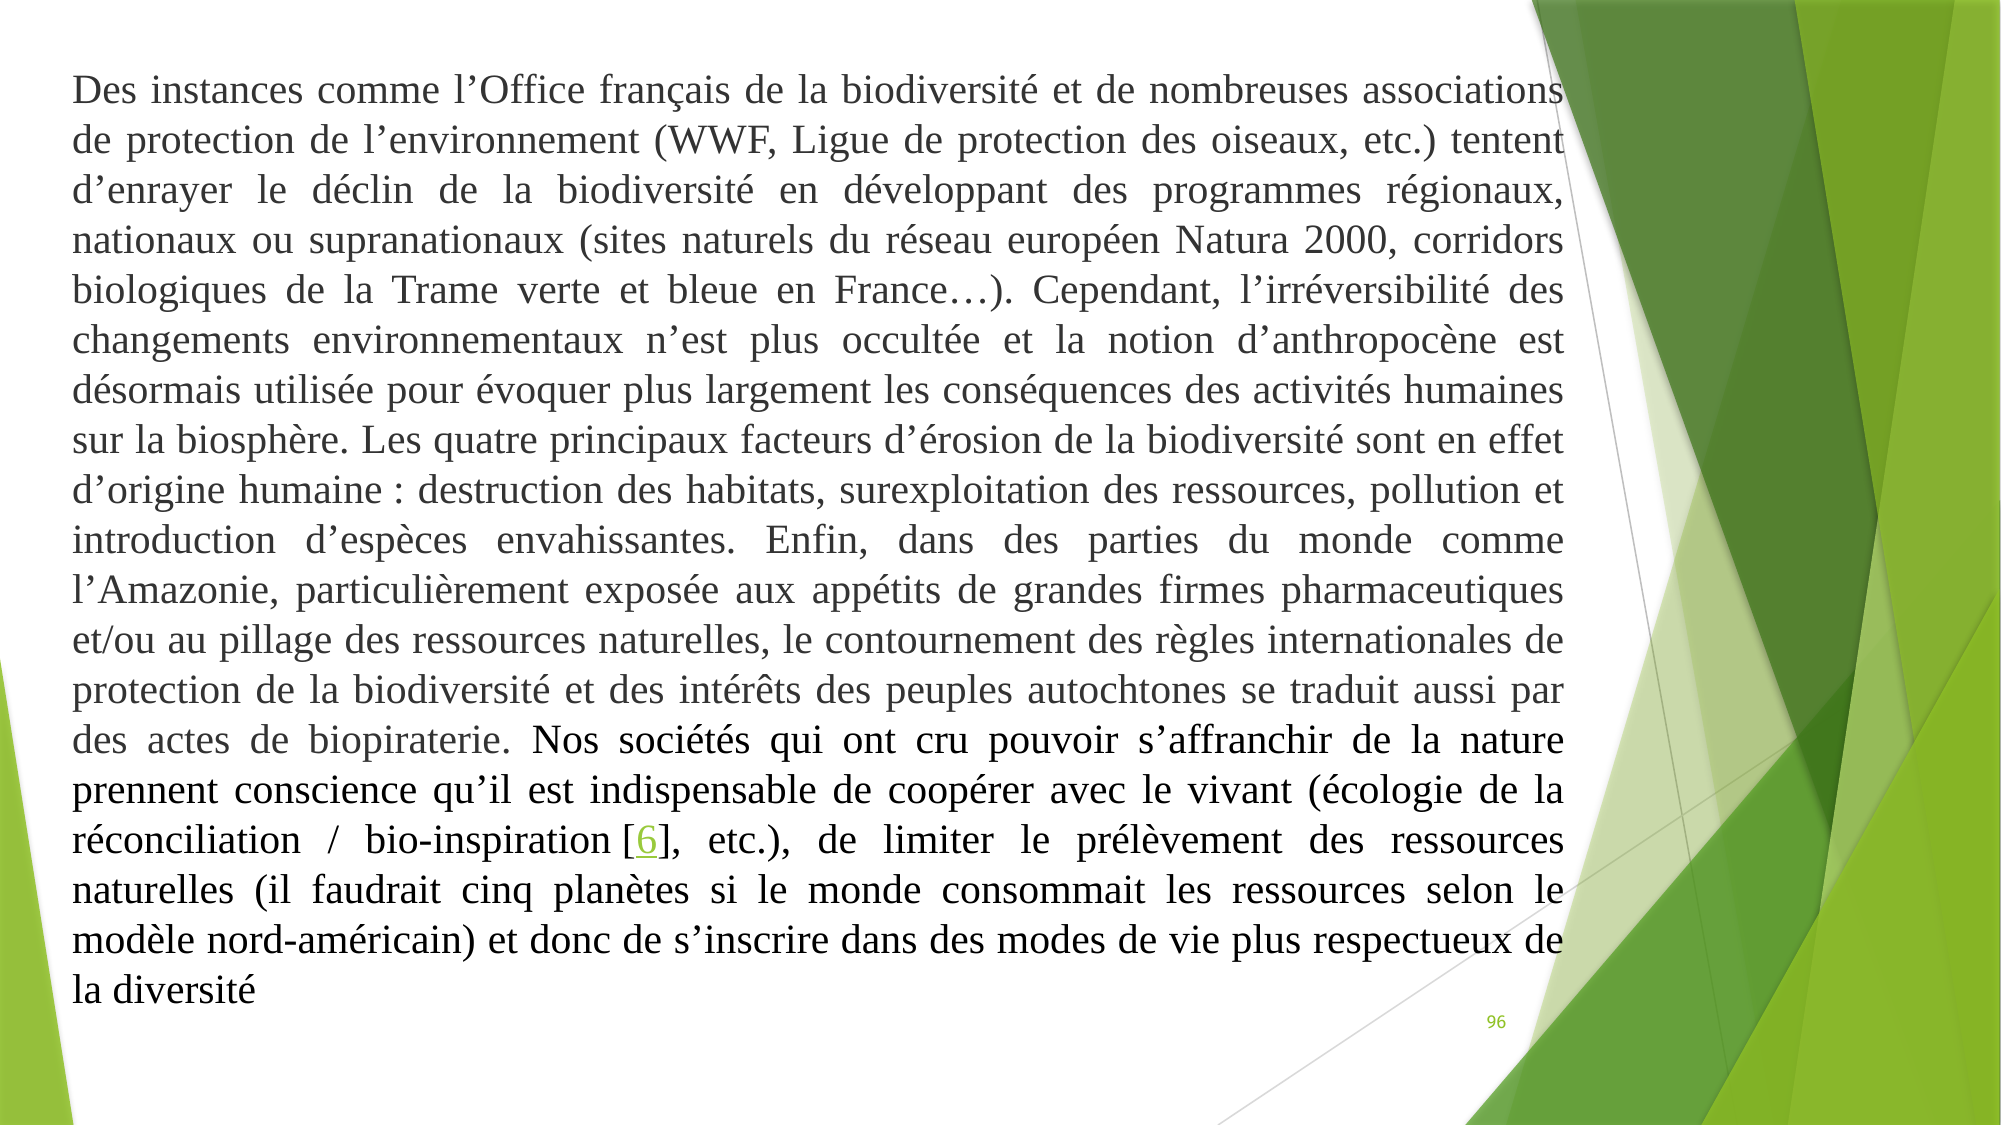

Des instances comme l’Office français de la biodiversité et de nombreuses associations de protection de l’environnement (WWF, Ligue de protection des oiseaux, etc.) tentent d’enrayer le déclin de la biodiversité en développant des programmes régionaux, nationaux ou supranationaux (sites naturels du réseau européen Natura 2000, corridors biologiques de la Trame verte et bleue en France…). Cependant, l’irréversibilité des changements environnementaux n’est plus occultée et la notion d’anthropocène  est désormais utilisée pour évoquer plus largement les conséquences des activités humaines sur la biosphère. Les quatre principaux facteurs d’érosion de la biodiversité sont en effet d’origine humaine : destruction des habitats, surexploitation des ressources, pollution et introduction d’espèces envahissantes. Enfin, dans des parties du monde comme l’Amazonie, particulièrement exposée aux appétits de grandes firmes pharmaceutiques et/ou au pillage des ressources naturelles, le contournement des règles internationales de protection de la biodiversité et des intérêts des peuples autochtones se traduit aussi par des actes de biopiraterie. Nos sociétés qui ont cru pouvoir s’affranchir de la nature prennent conscience qu’il est indispensable de coopérer avec le vivant (écologie de la réconciliation / bio-inspiration [6], etc.), de limiter le prélèvement des ressources naturelles (il faudrait cinq planètes si le monde consommait les ressources selon le modèle nord-américain) et donc de s’inscrire dans des modes de vie plus respectueux de la diversité
96